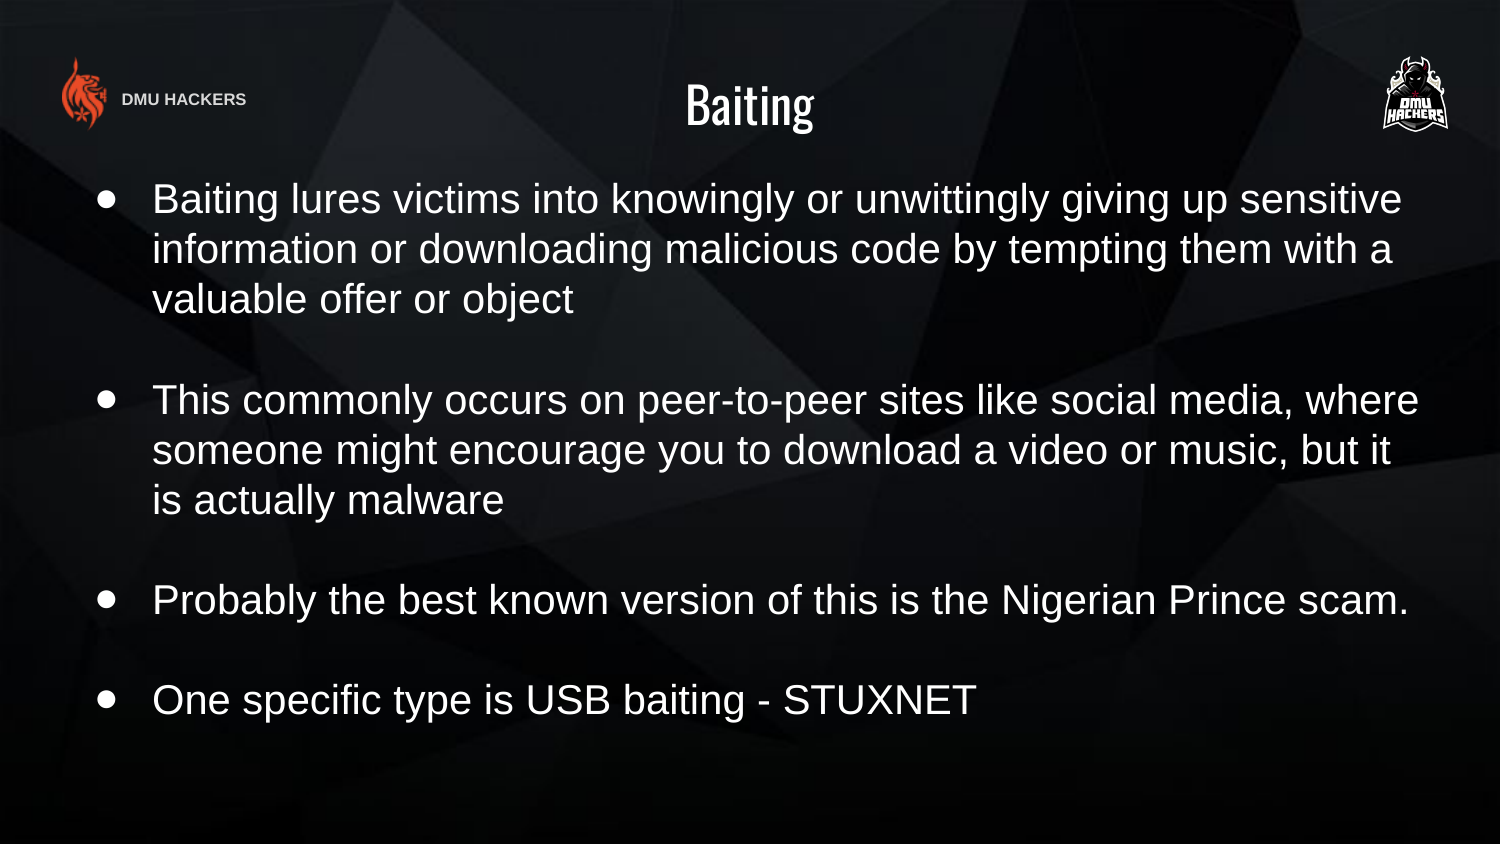

Baiting
DMU HACKERS
Baiting lures victims into knowingly or unwittingly giving up sensitive information or downloading malicious code by tempting them with a valuable offer or object

This commonly occurs on peer-to-peer sites like social media, where someone might encourage you to download a video or music, but it is actually malware

Probably the best known version of this is the Nigerian Prince scam.

One specific type is USB baiting - STUXNET